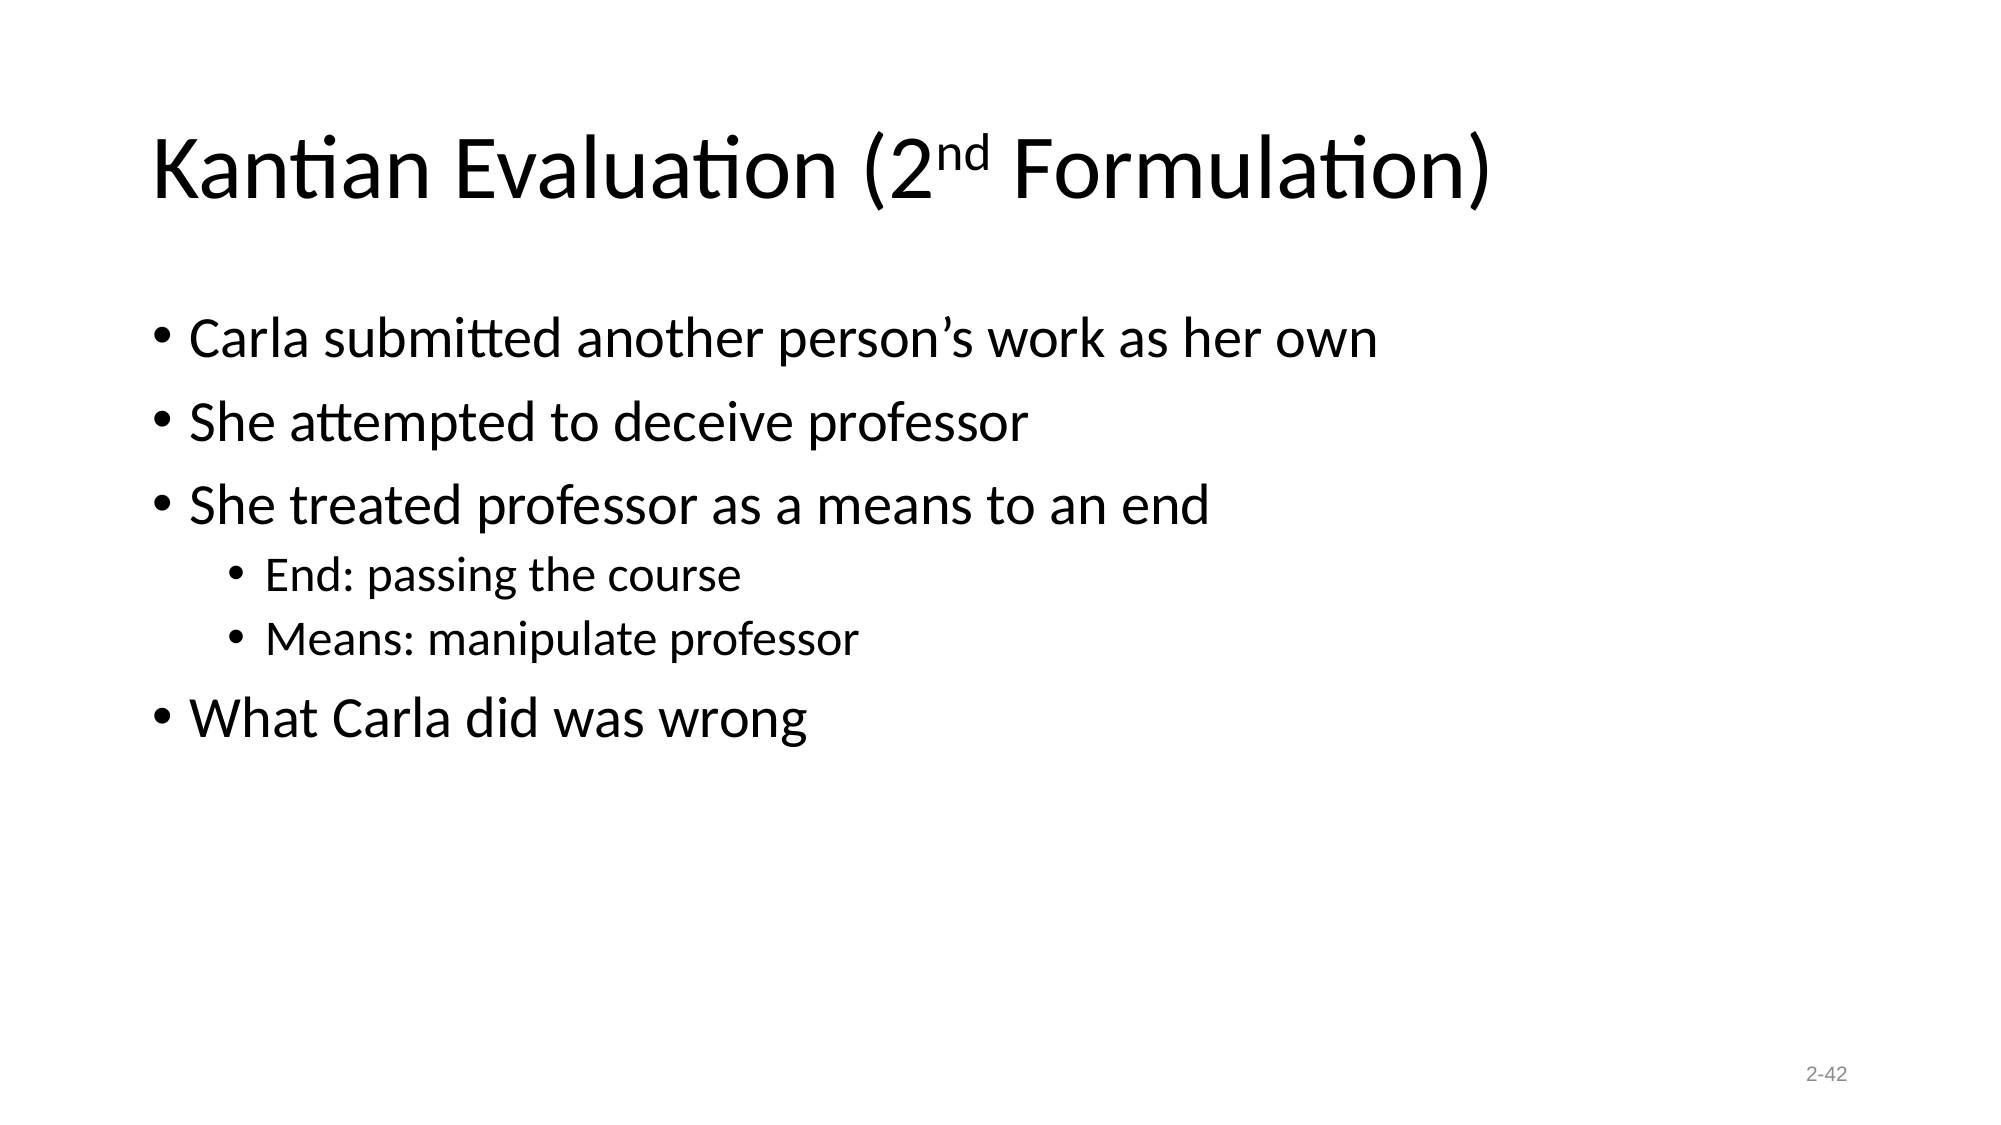

# Kantian Evaluation (2nd Formulation)
Carla submitted another person’s work as her own
She attempted to deceive professor
She treated professor as a means to an end
End: passing the course
Means: manipulate professor
What Carla did was wrong
2-42